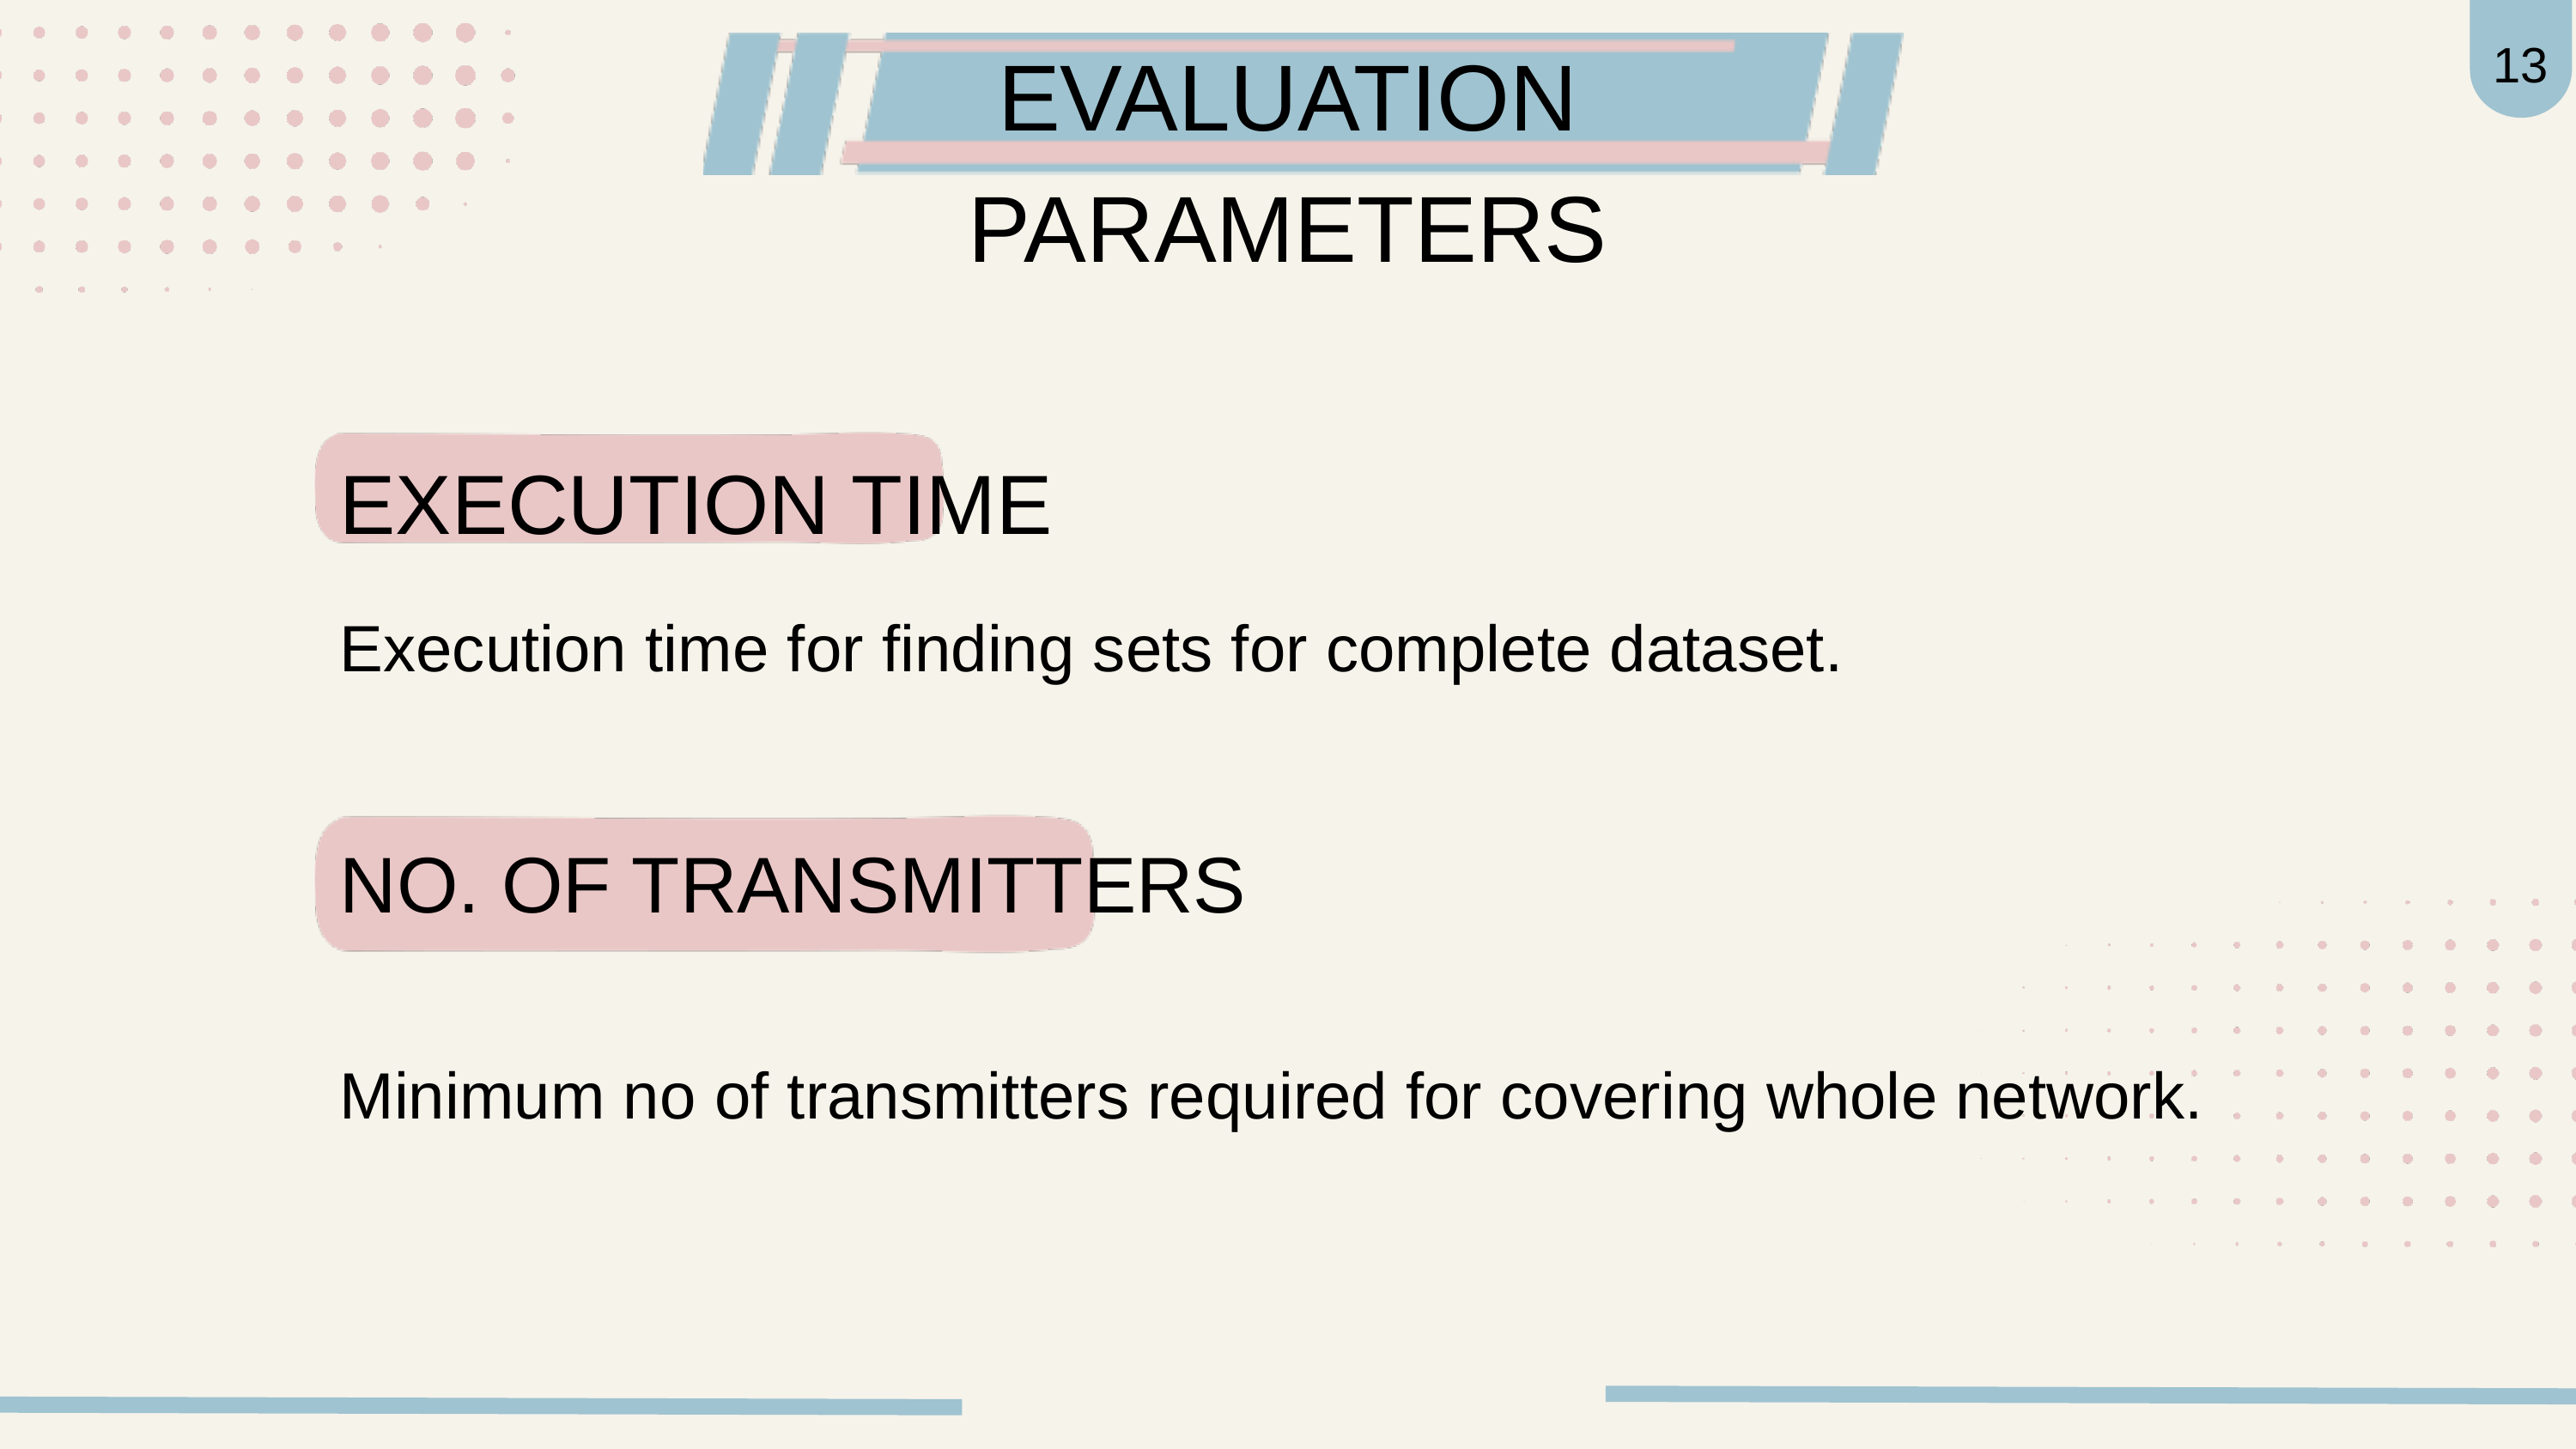

13

EVALUATION PARAMETERS

EXECUTION TIME
Execution time for finding sets for complete dataset.

NO. OF TRANSMITTERS

Minimum no of transmitters required for covering whole network.